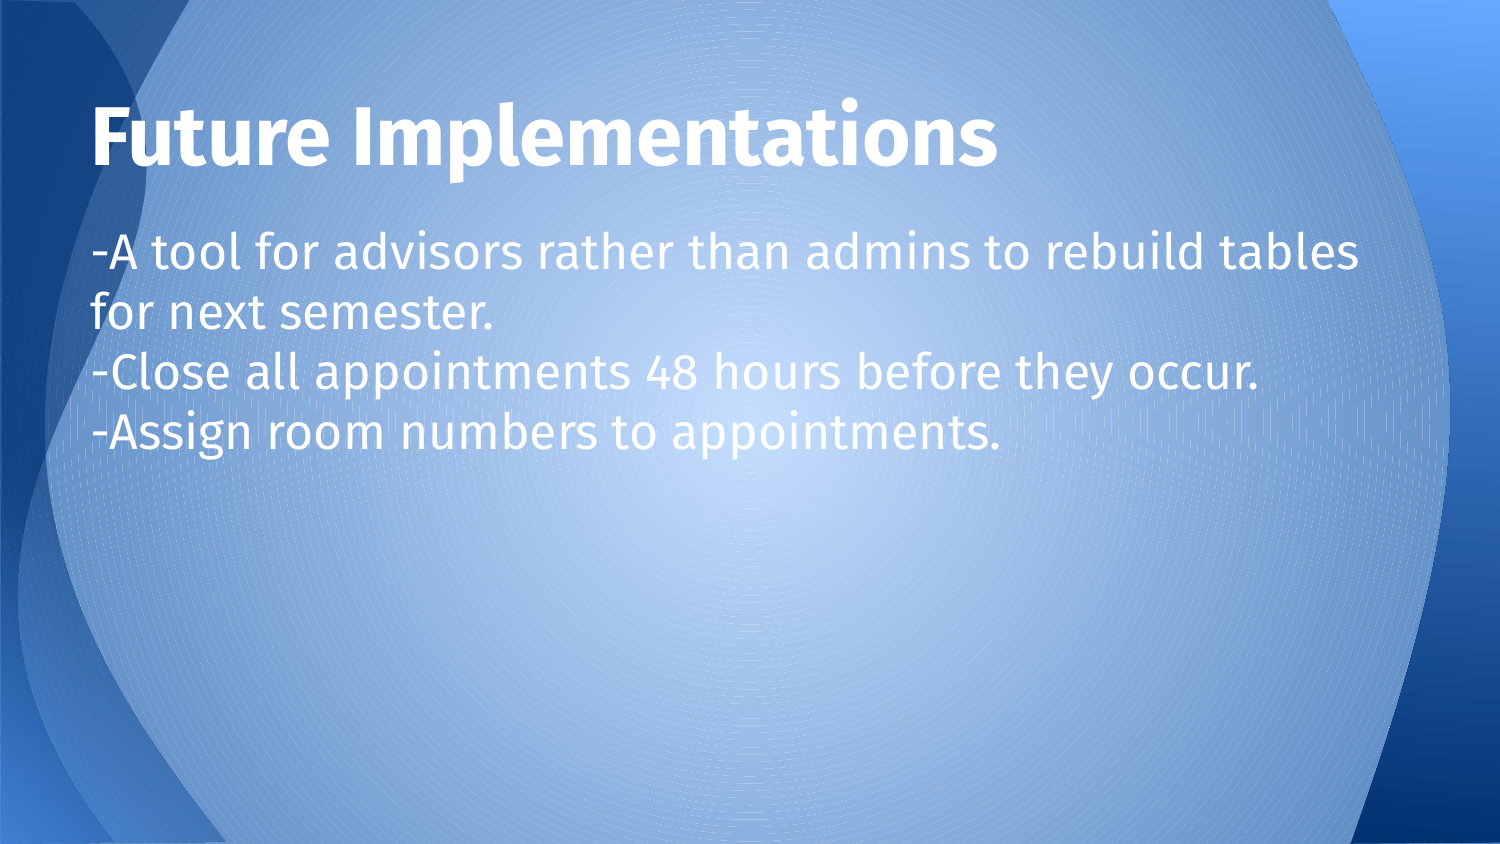

# Future Implementations
-A tool for advisors rather than admins to rebuild tables for next semester.
-Close all appointments 48 hours before they occur.
-Assign room numbers to appointments.